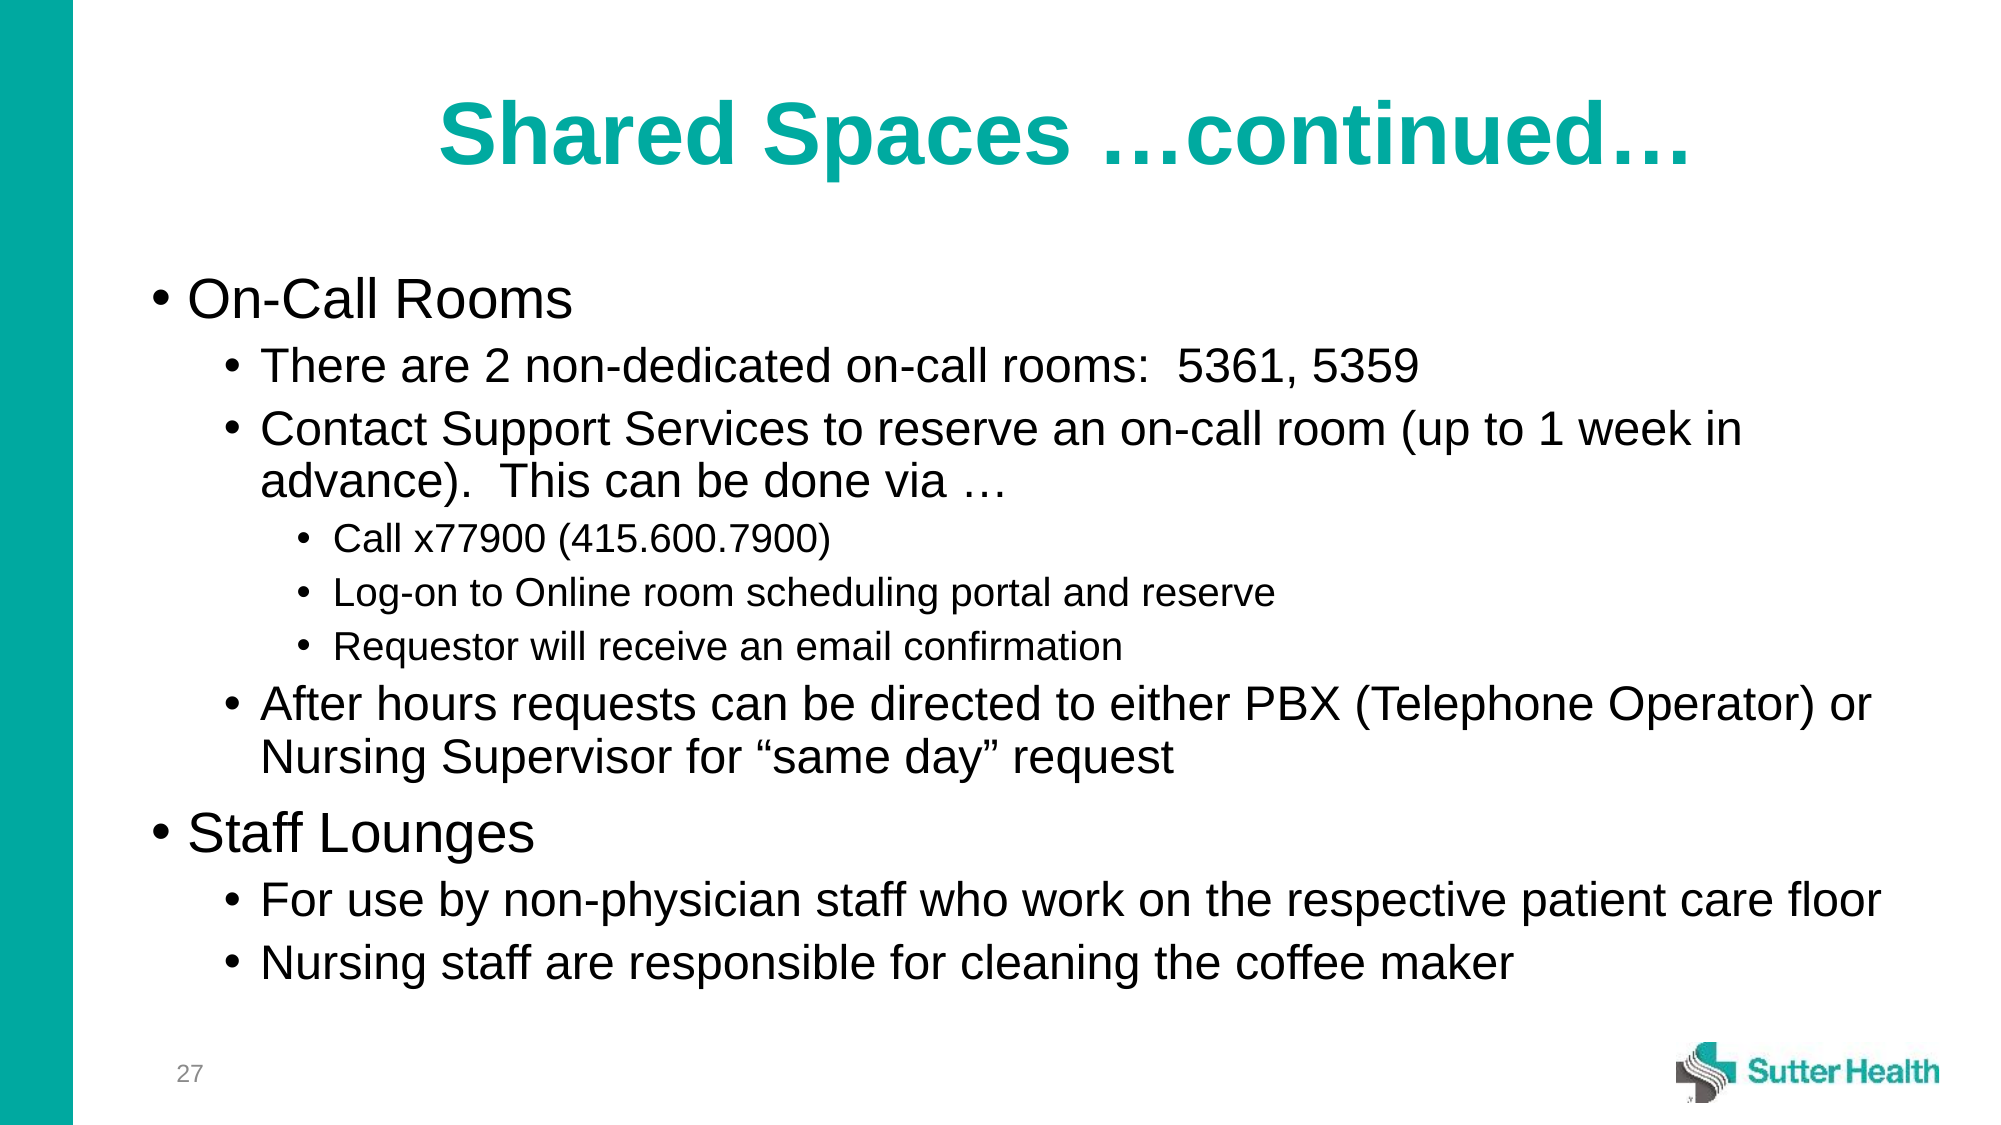

# Shared Spaces …continued…
On-Call Rooms
There are 2 non-dedicated on-call rooms:  5361, 5359
Contact Support Services to reserve an on-call room (up to 1 week in advance).  This can be done via …
Call x77900 (415.600.7900)
Log-on to Online room scheduling portal and reserve
Requestor will receive an email confirmation
After hours requests can be directed to either PBX (Telephone Operator) or Nursing Supervisor for “same day” request
Staff Lounges
For use by non-physician staff who work on the respective patient care floor
Nursing staff are responsible for cleaning the coffee maker
27